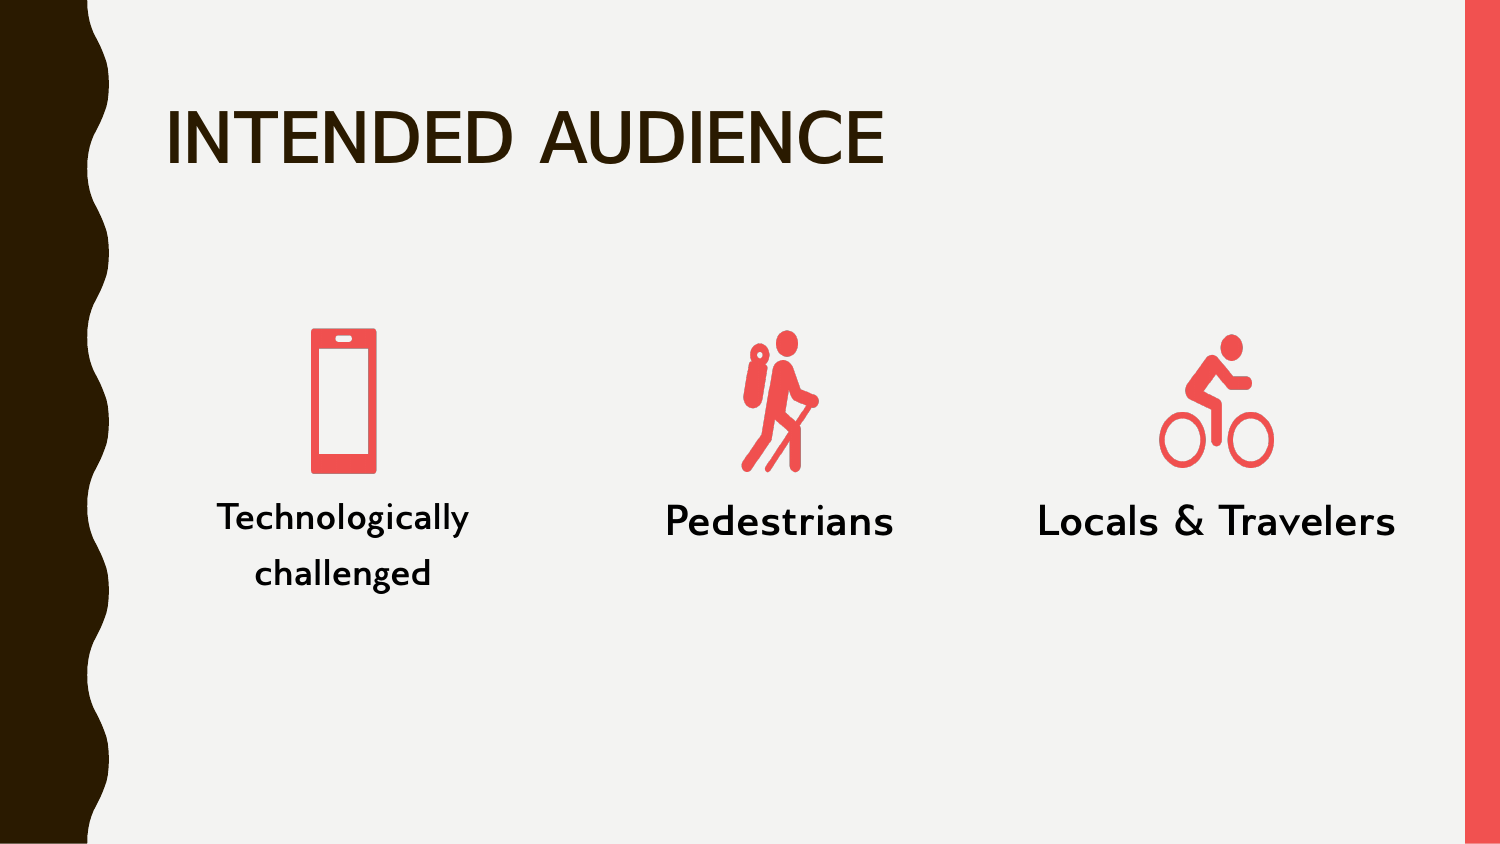

# INTENDED AUDIENCE

Technologically
challenged

Pedestrians

Locals & Travelers